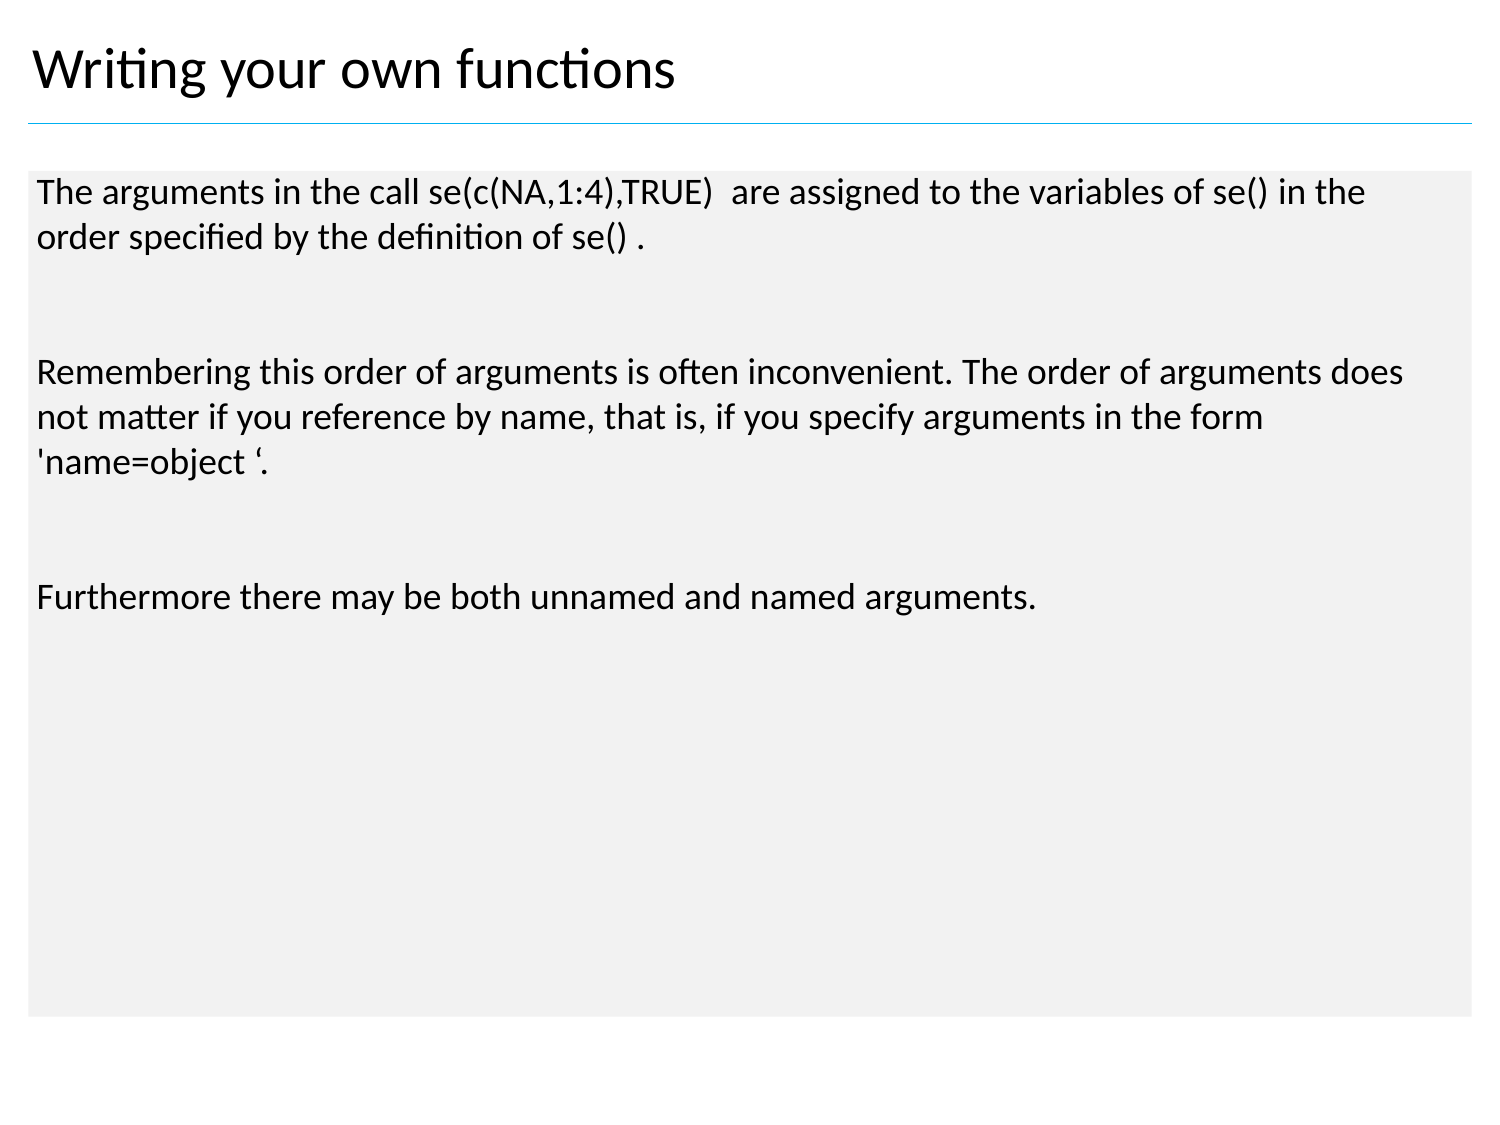

Writing your own functions
The arguments in the call se(c(NA,1:4),TRUE)  are assigned to the variables of se() in the order specified by the definition of se() .

Remembering this order of arguments is often inconvenient. The order of arguments does not matter if you reference by name, that is, if you specify arguments in the form 'name=object ‘.

Furthermore there may be both unnamed and named arguments.